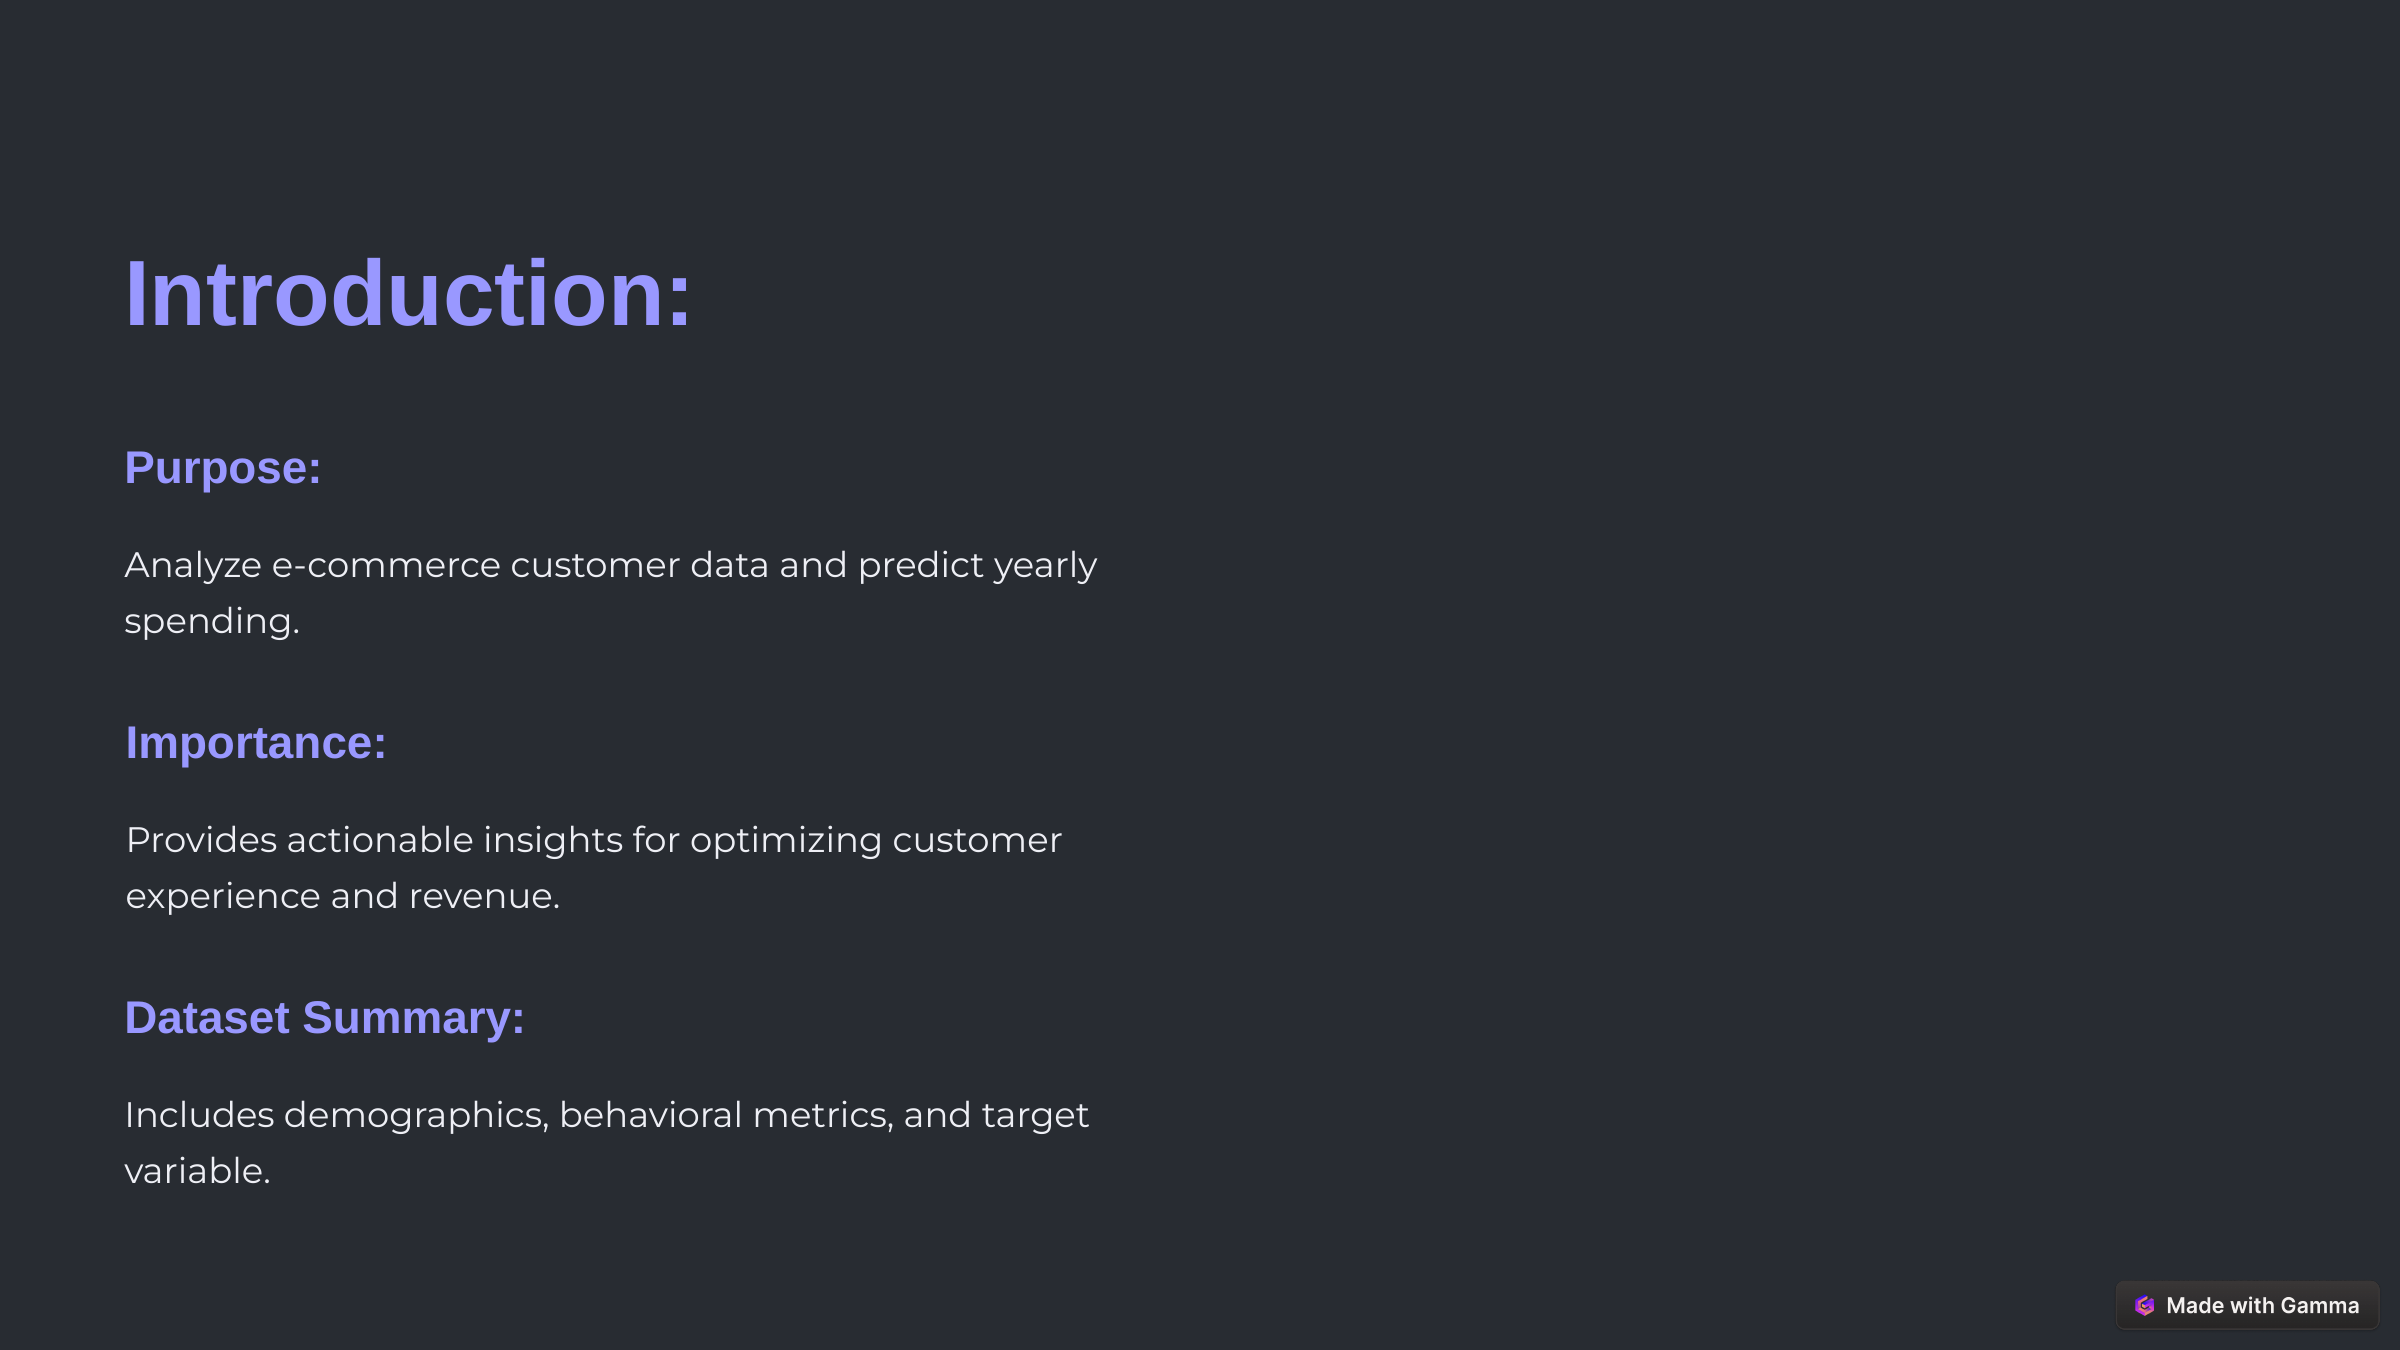

Introduction:
Purpose:
Analyze e-commerce customer data and predict yearly spending.
Importance:
Provides actionable insights for optimizing customer experience and revenue.
Dataset Summary:
Includes demographics, behavioral metrics, and target variable.